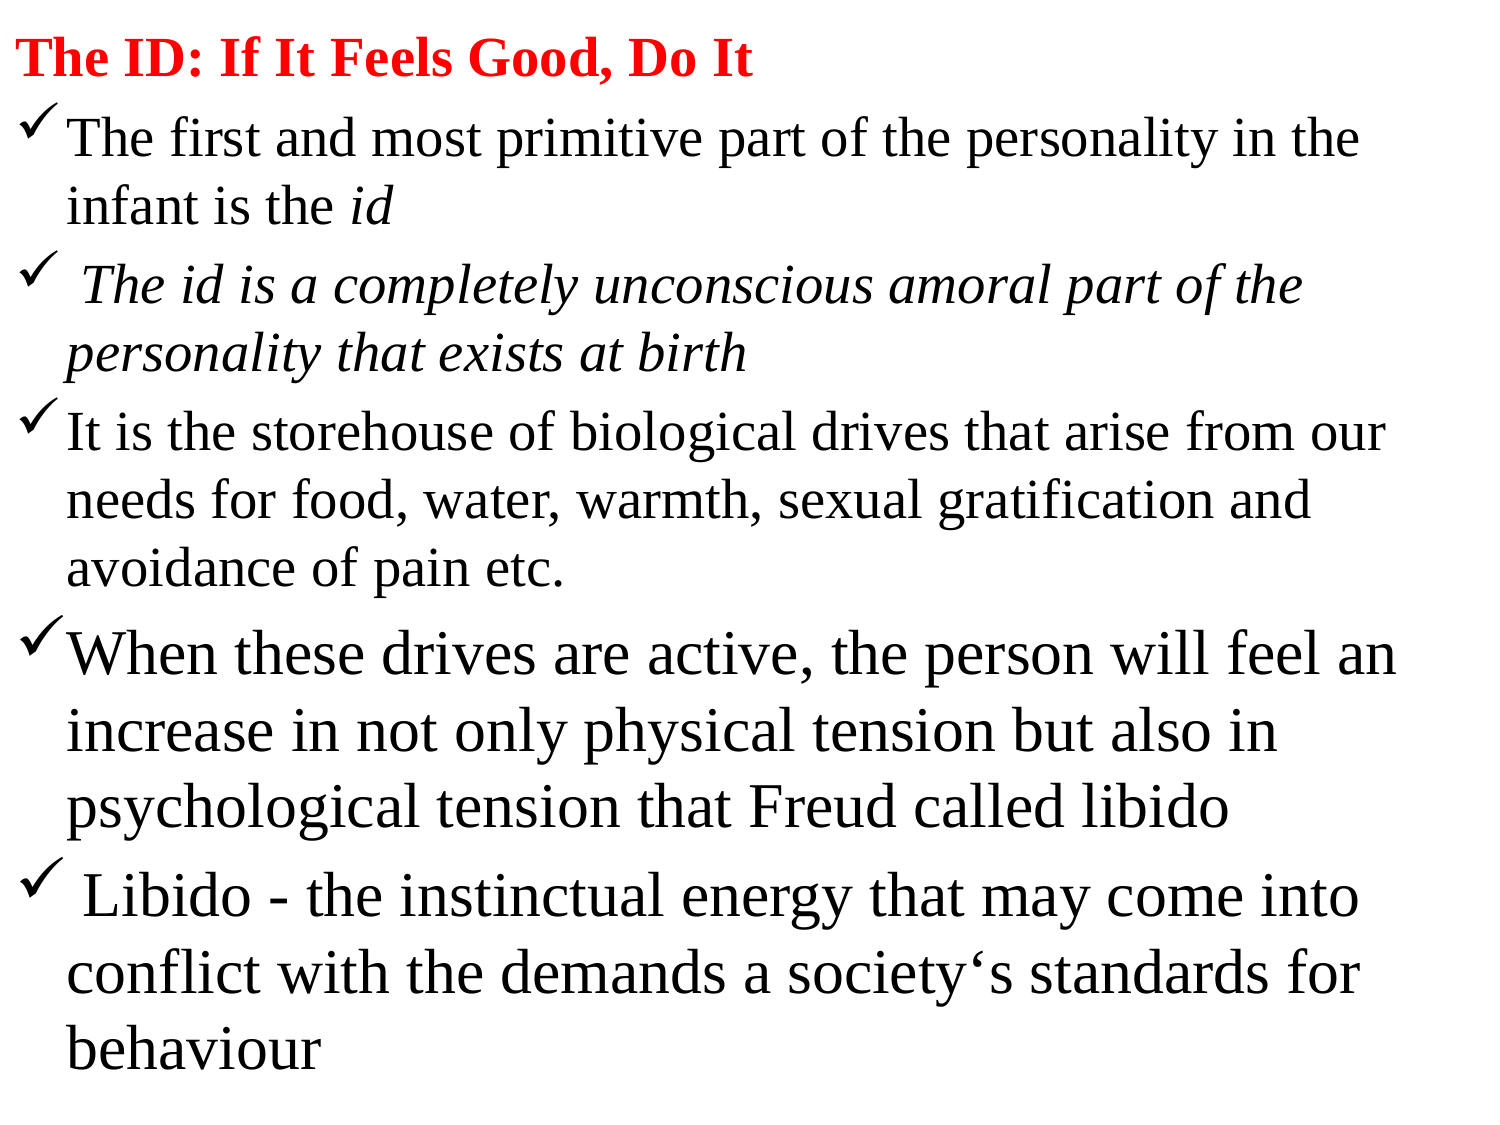

The ID: If It Feels Good, Do It
The first and most primitive part of the personality in the infant is the id
 The id is a completely unconscious amoral part of the personality that exists at birth
It is the storehouse of biological drives that arise from our needs for food, water, warmth, sexual gratification and avoidance of pain etc.
When these drives are active, the person will feel an increase in not only physical tension but also in psychological tension that Freud called libido
 Libido - the instinctual energy that may come into conflict with the demands a society‘s standards for behaviour